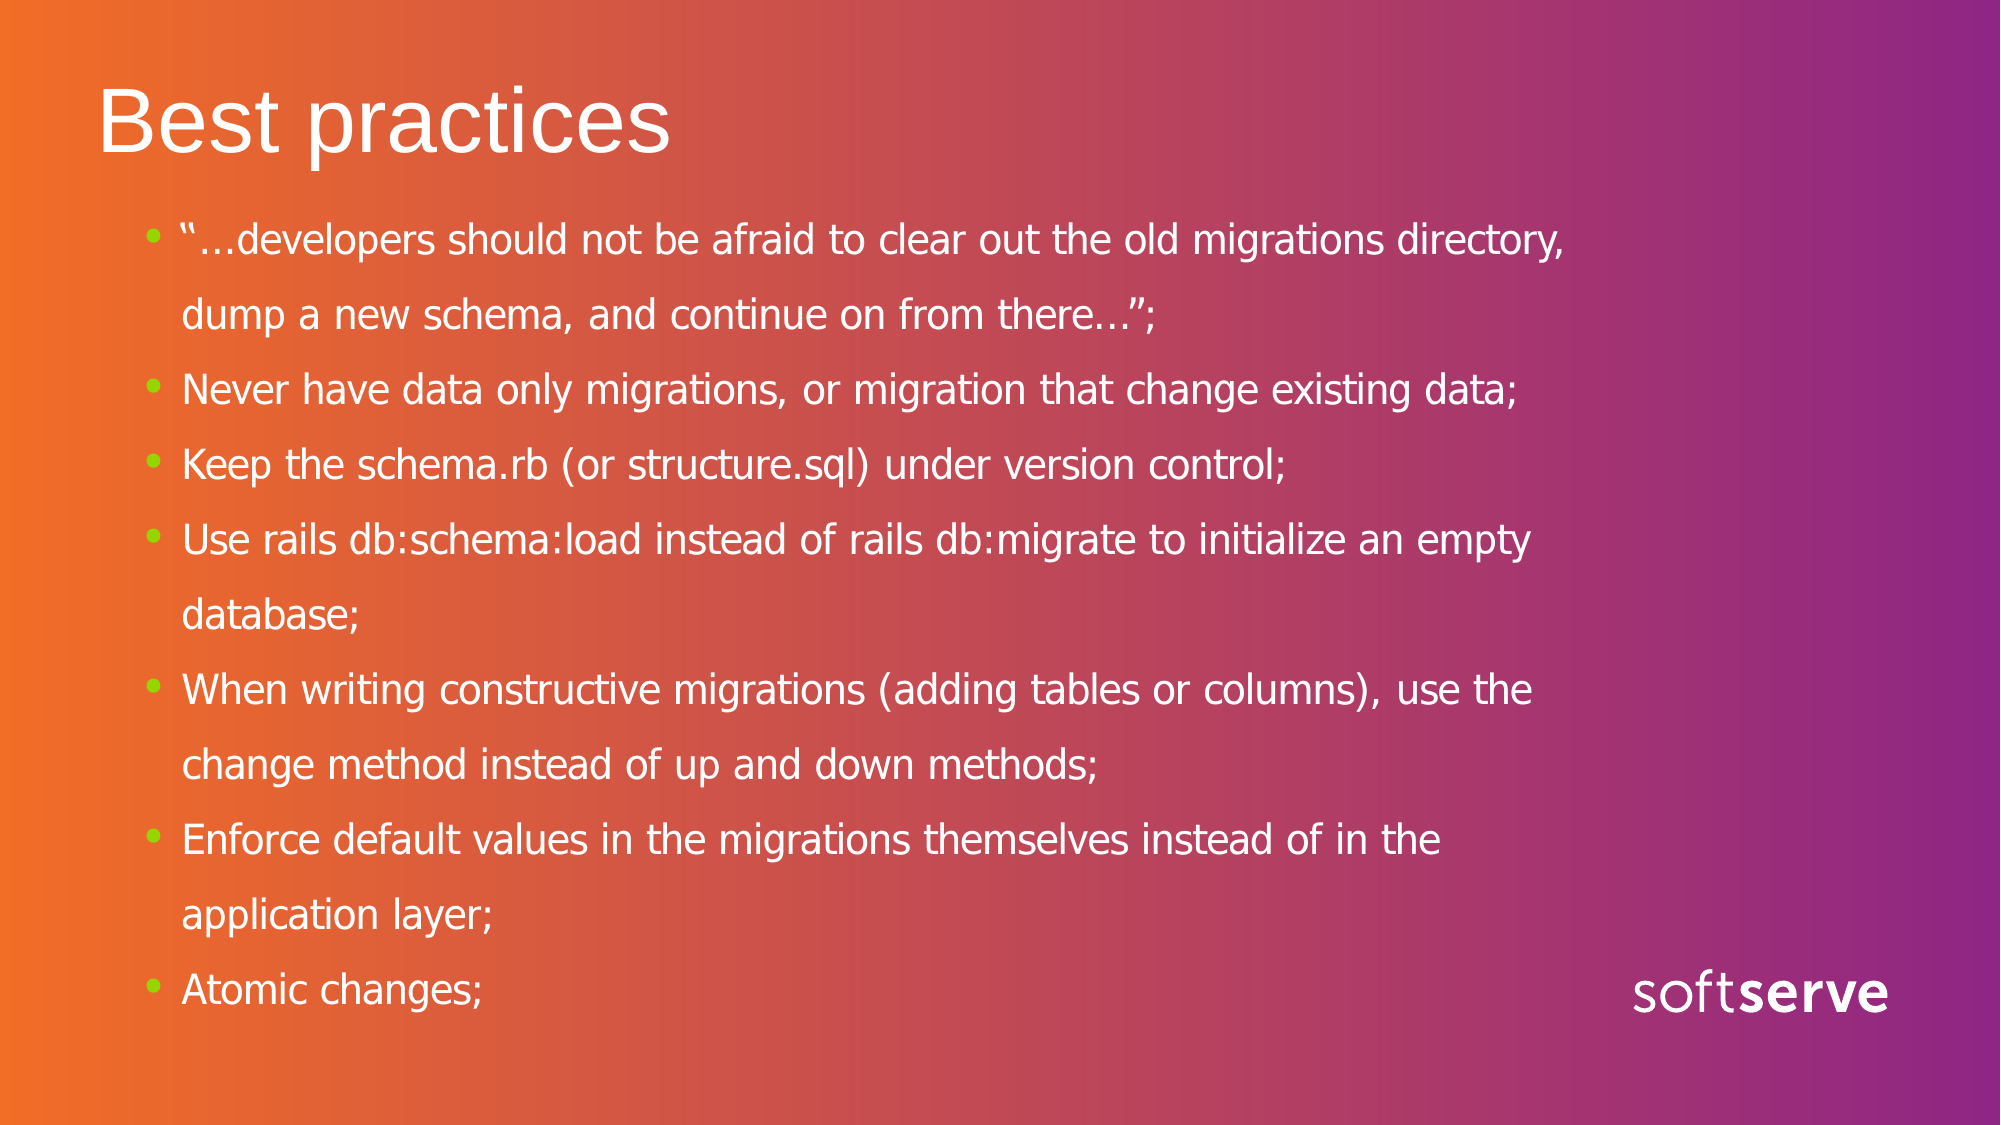

# Best practices
“...developers should not be afraid to clear out the old migrations directory, dump a new schema, and continue on from there...”;
Never have data only migrations, or migration that change existing data;
Keep the schema.rb (or structure.sql) under version control;
Use rails db:schema:load instead of rails db:migrate to initialize an empty database;
When writing constructive migrations (adding tables or columns), use the change method instead of up and down methods;
Enforce default values in the migrations themselves instead of in the application layer;
Atomic changes;